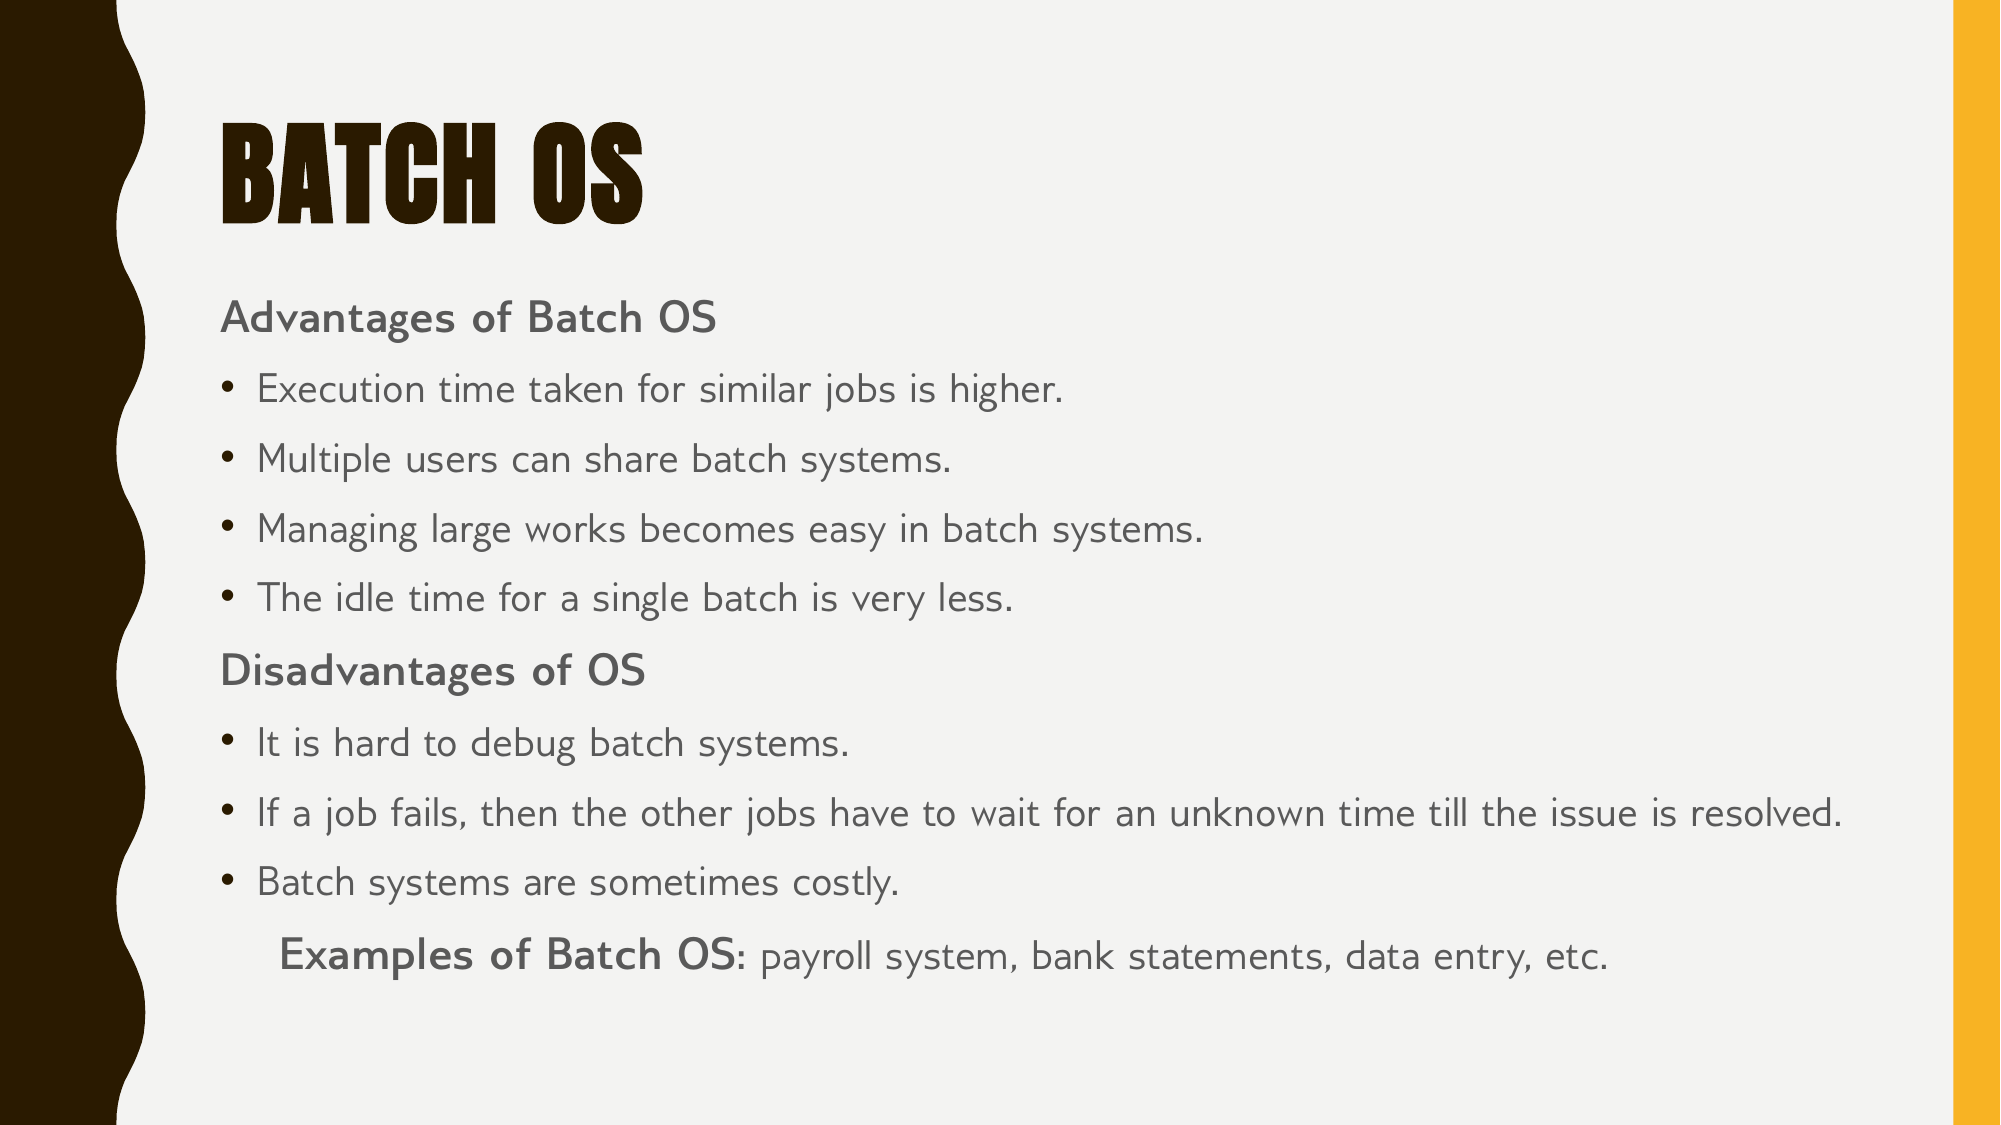

# Batch OS
Advantages of Batch OS
Execution time taken for similar jobs is higher.
Multiple users can share batch systems.
Managing large works becomes easy in batch systems.
The idle time for a single batch is very less.
Disadvantages of OS
It is hard to debug batch systems.
If a job fails, then the other jobs have to wait for an unknown time till the issue is resolved.
Batch systems are sometimes costly.
    Examples of Batch OS: payroll system, bank statements, data entry, etc.